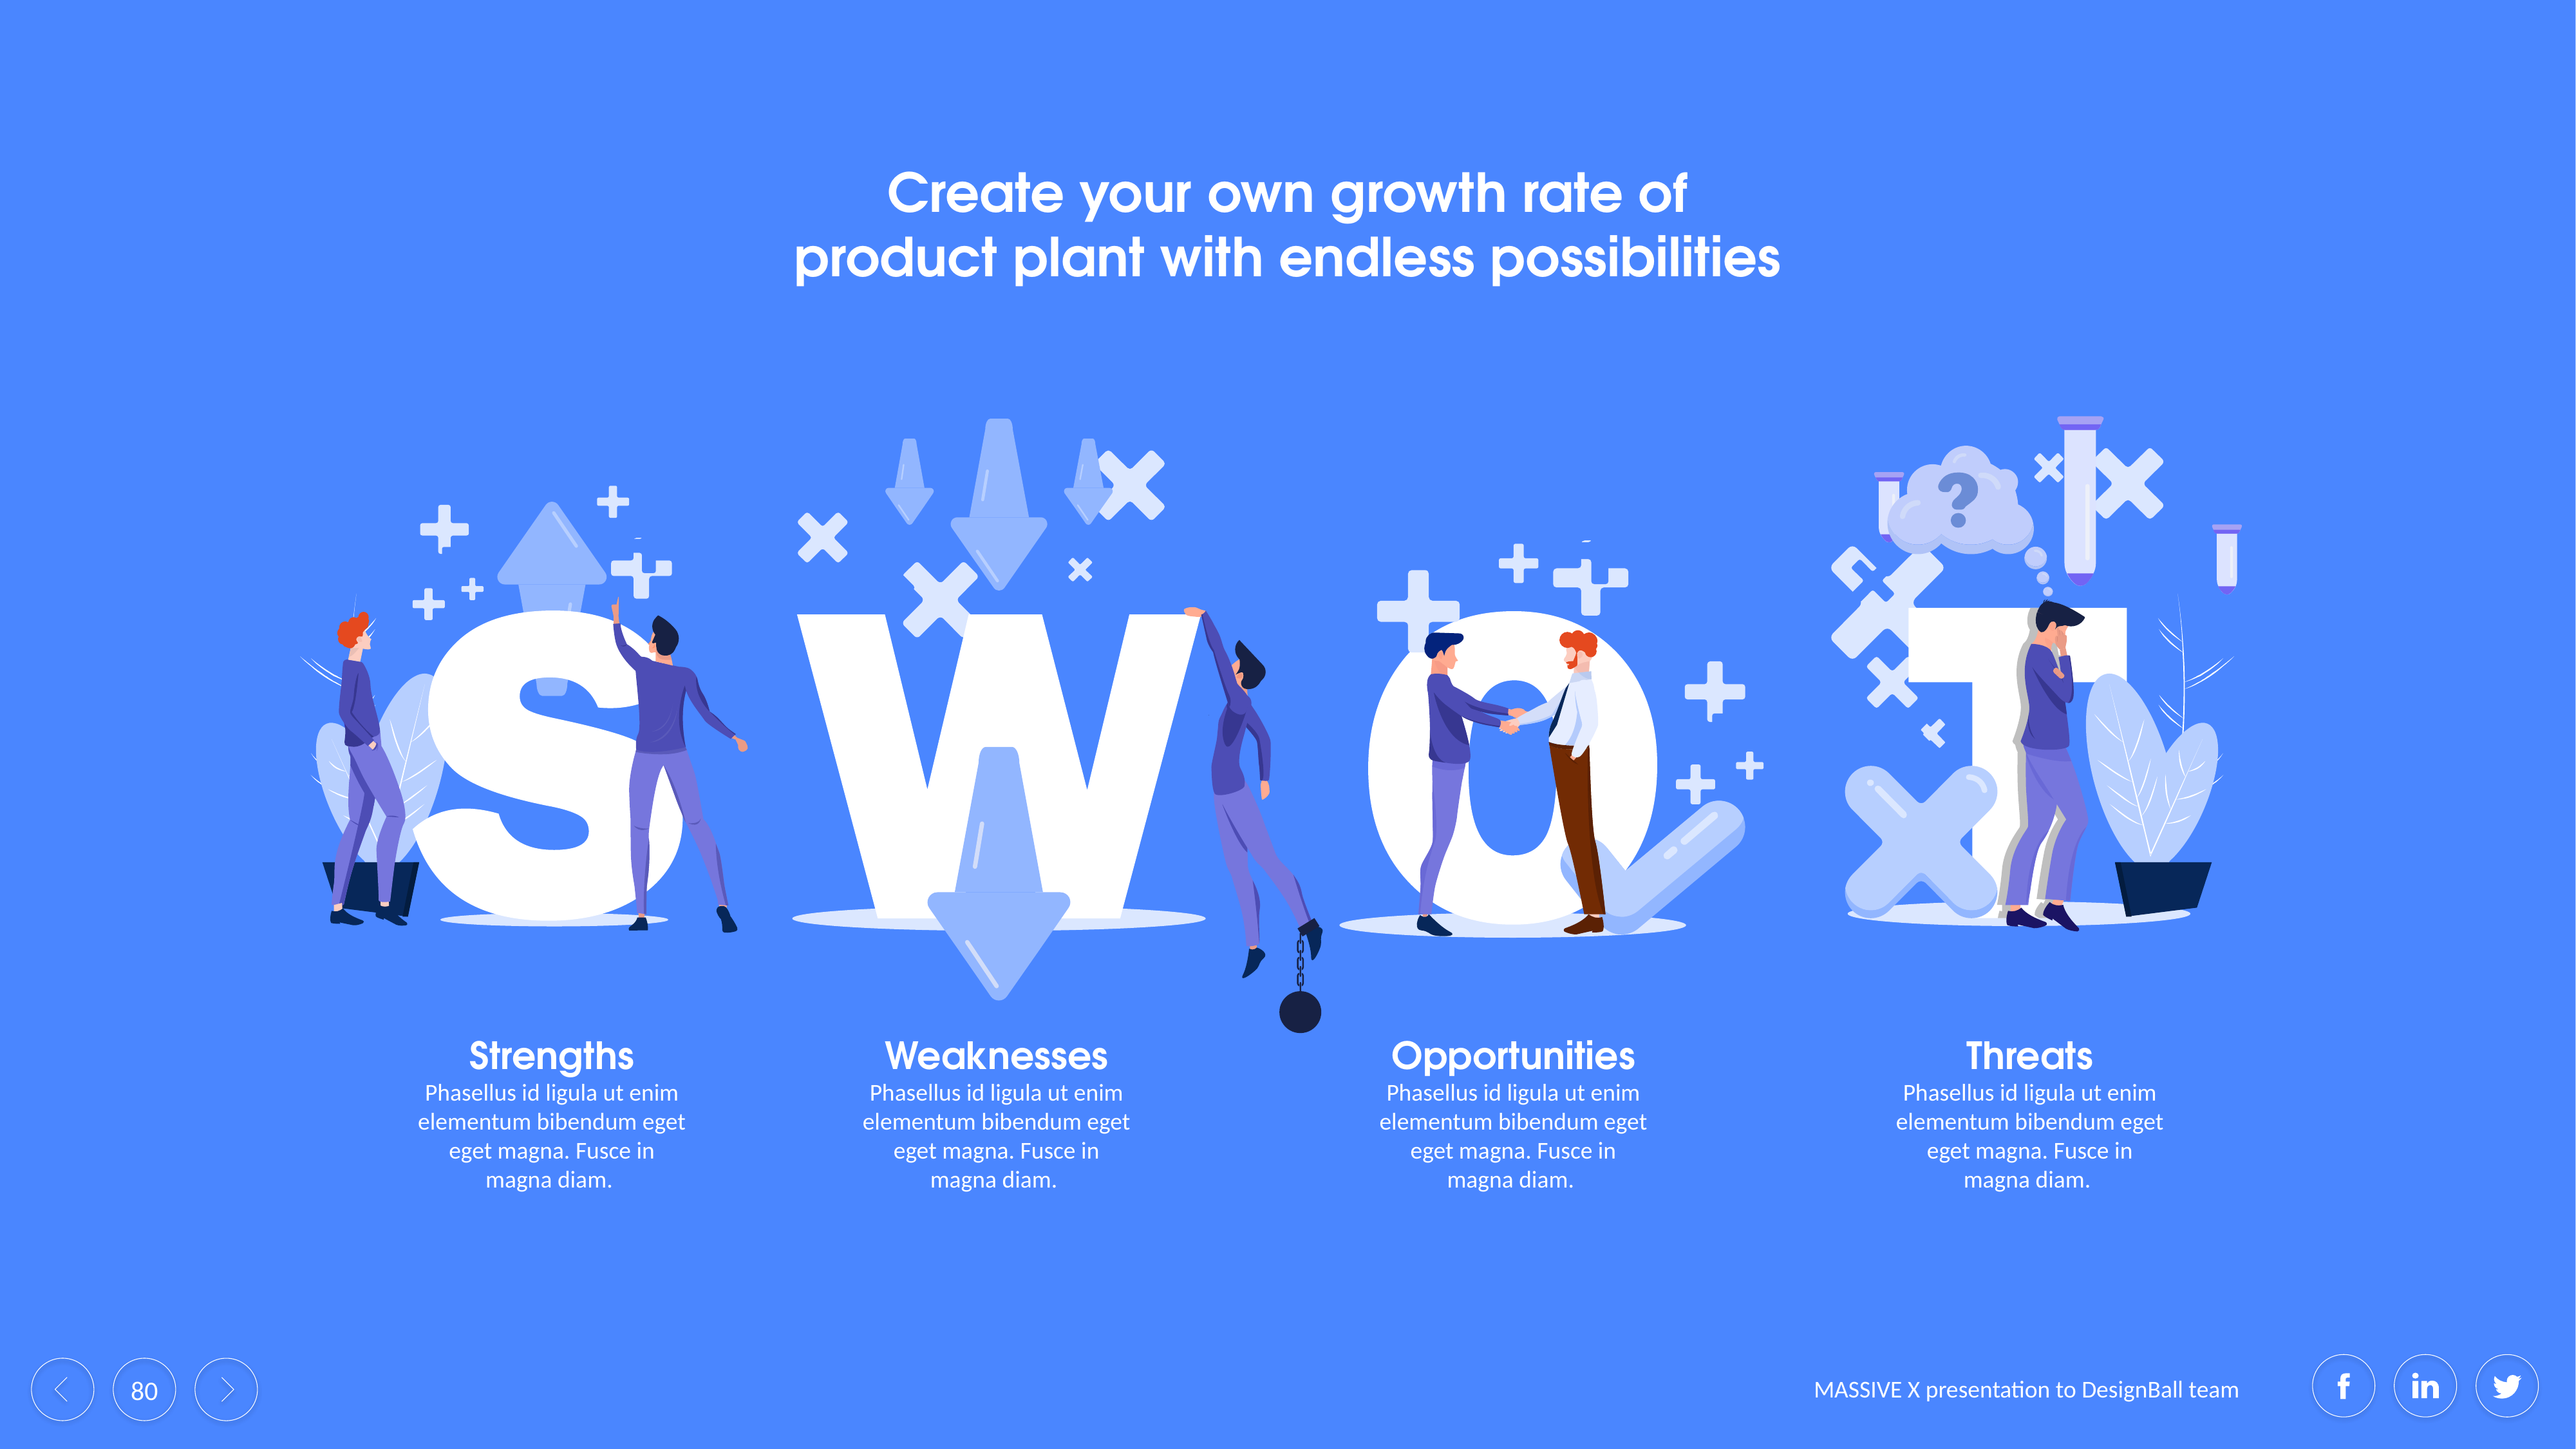

Create your own growth rate of product plant with endless possibilities

Strengths
Phasellus id ligula ut enim elementum bibendum eget eget magna. Fusce in magna diam.
Weaknesses
Phasellus id ligula ut enim elementum bibendum eget eget magna. Fusce in magna diam.
Opportunities
Phasellus id ligula ut enim elementum bibendum eget eget magna. Fusce in magna diam.
Threats
Phasellus id ligula ut enim elementum bibendum eget eget magna. Fusce in magna diam.